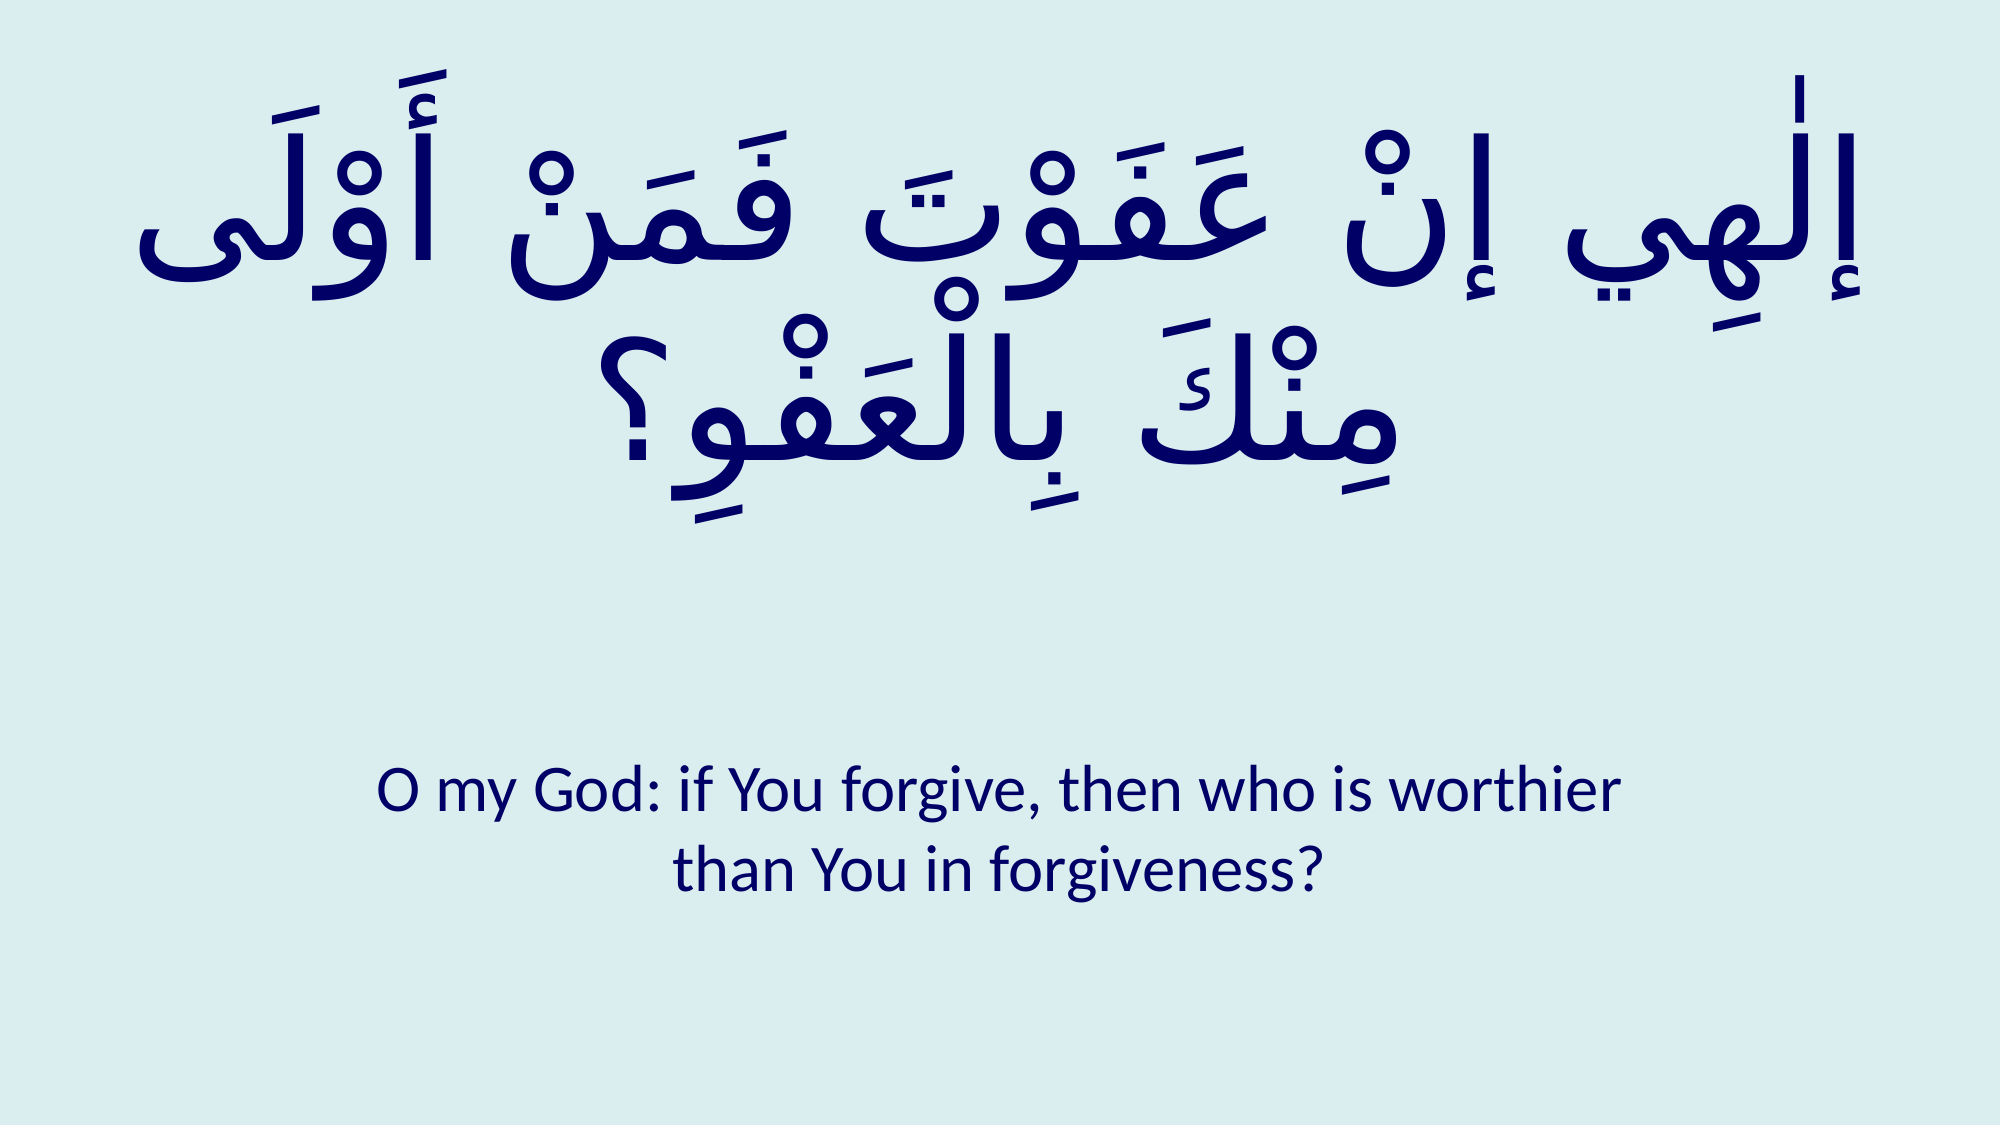

# إلٰهِي إنْ عَفَوْتَ فَمَنْ أَوْلَى مِنْكَ بِالْعَفْوِ؟
O my God: if You forgive, then who is worthier than You in forgiveness?